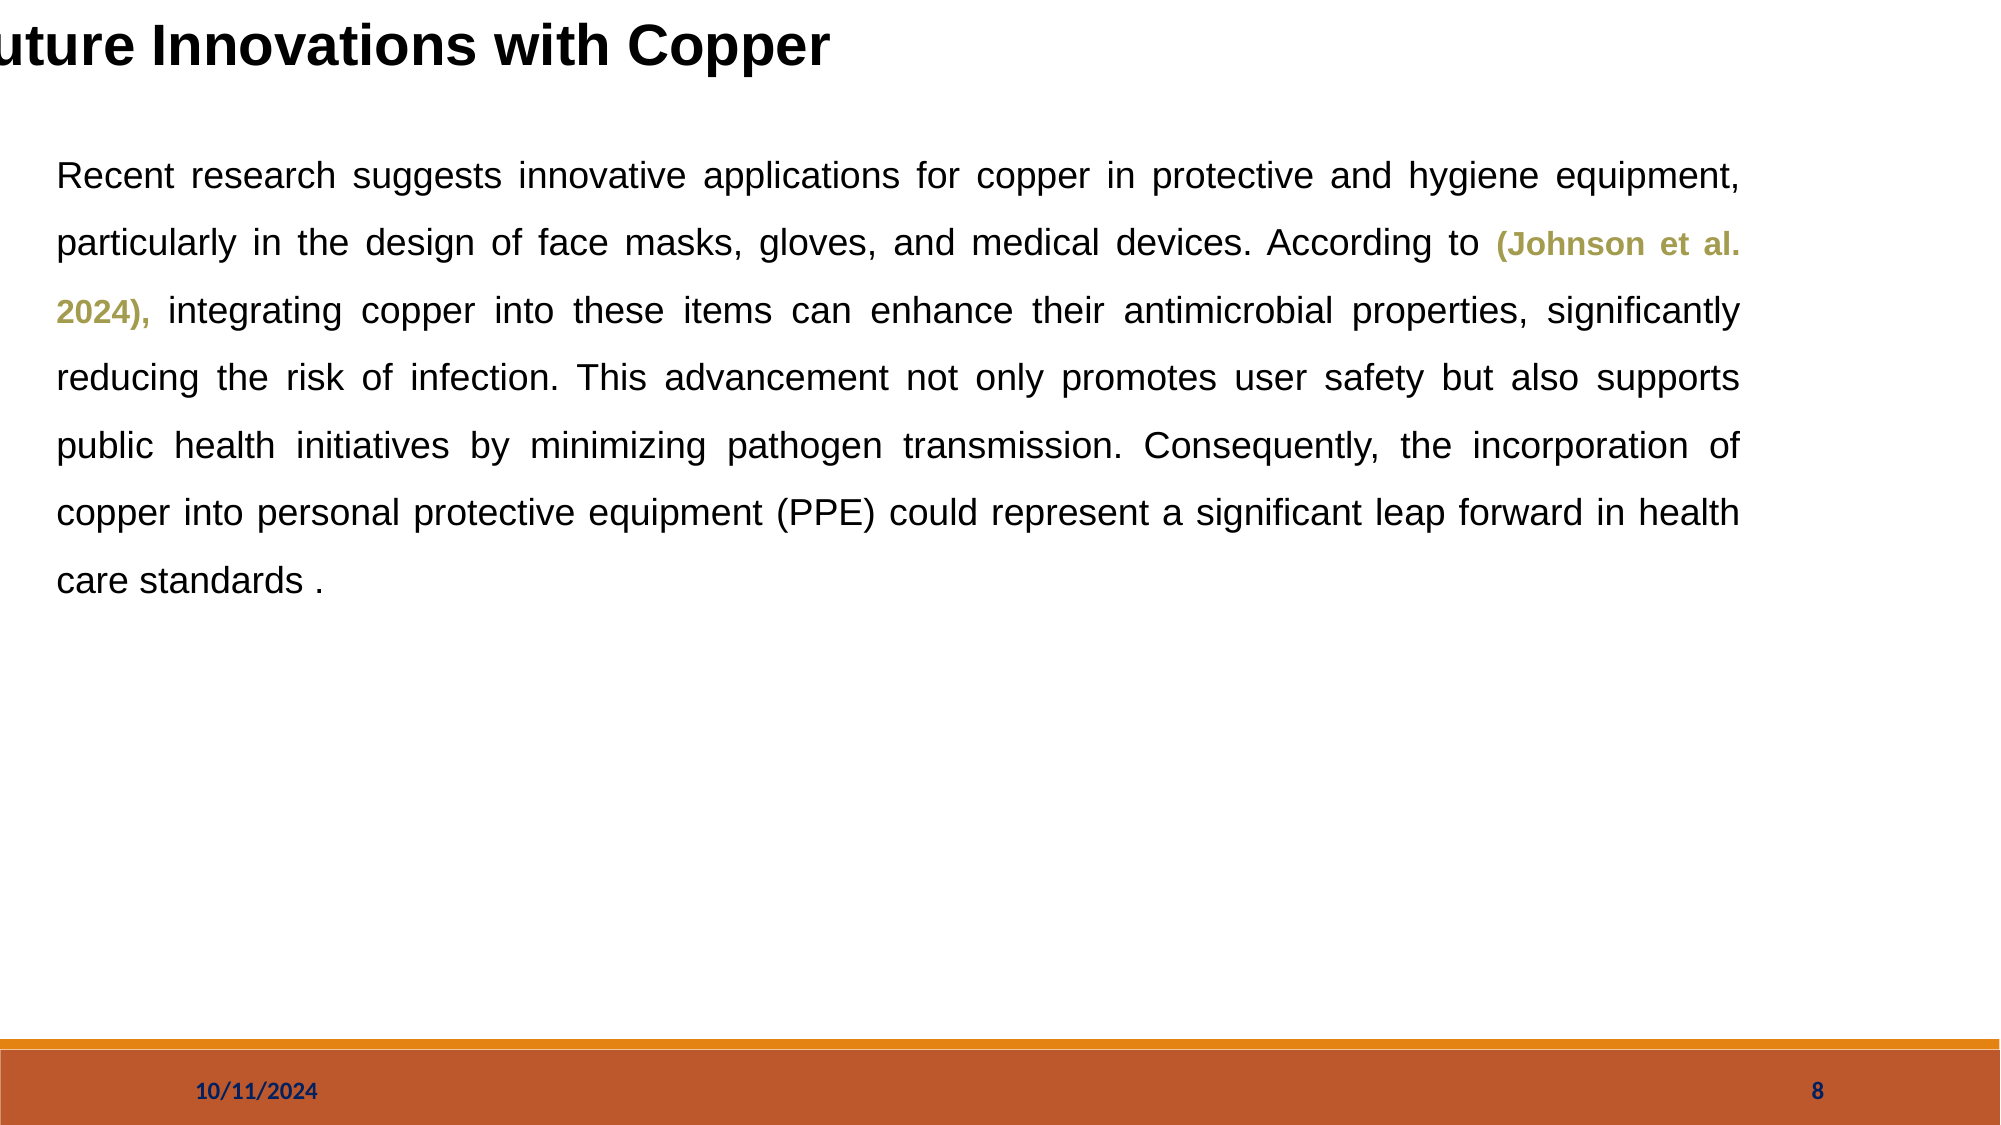

Future Innovations with Copper
Recent research suggests innovative applications for copper in protective and hygiene equipment, particularly in the design of face masks, gloves, and medical devices. According to (Johnson et al. 2024), integrating copper into these items can enhance their antimicrobial properties, significantly reducing the risk of infection. This advancement not only promotes user safety but also supports public health initiatives by minimizing pathogen transmission. Consequently, the incorporation of copper into personal protective equipment (PPE) could represent a significant leap forward in health care standards .
10/11/2024
8